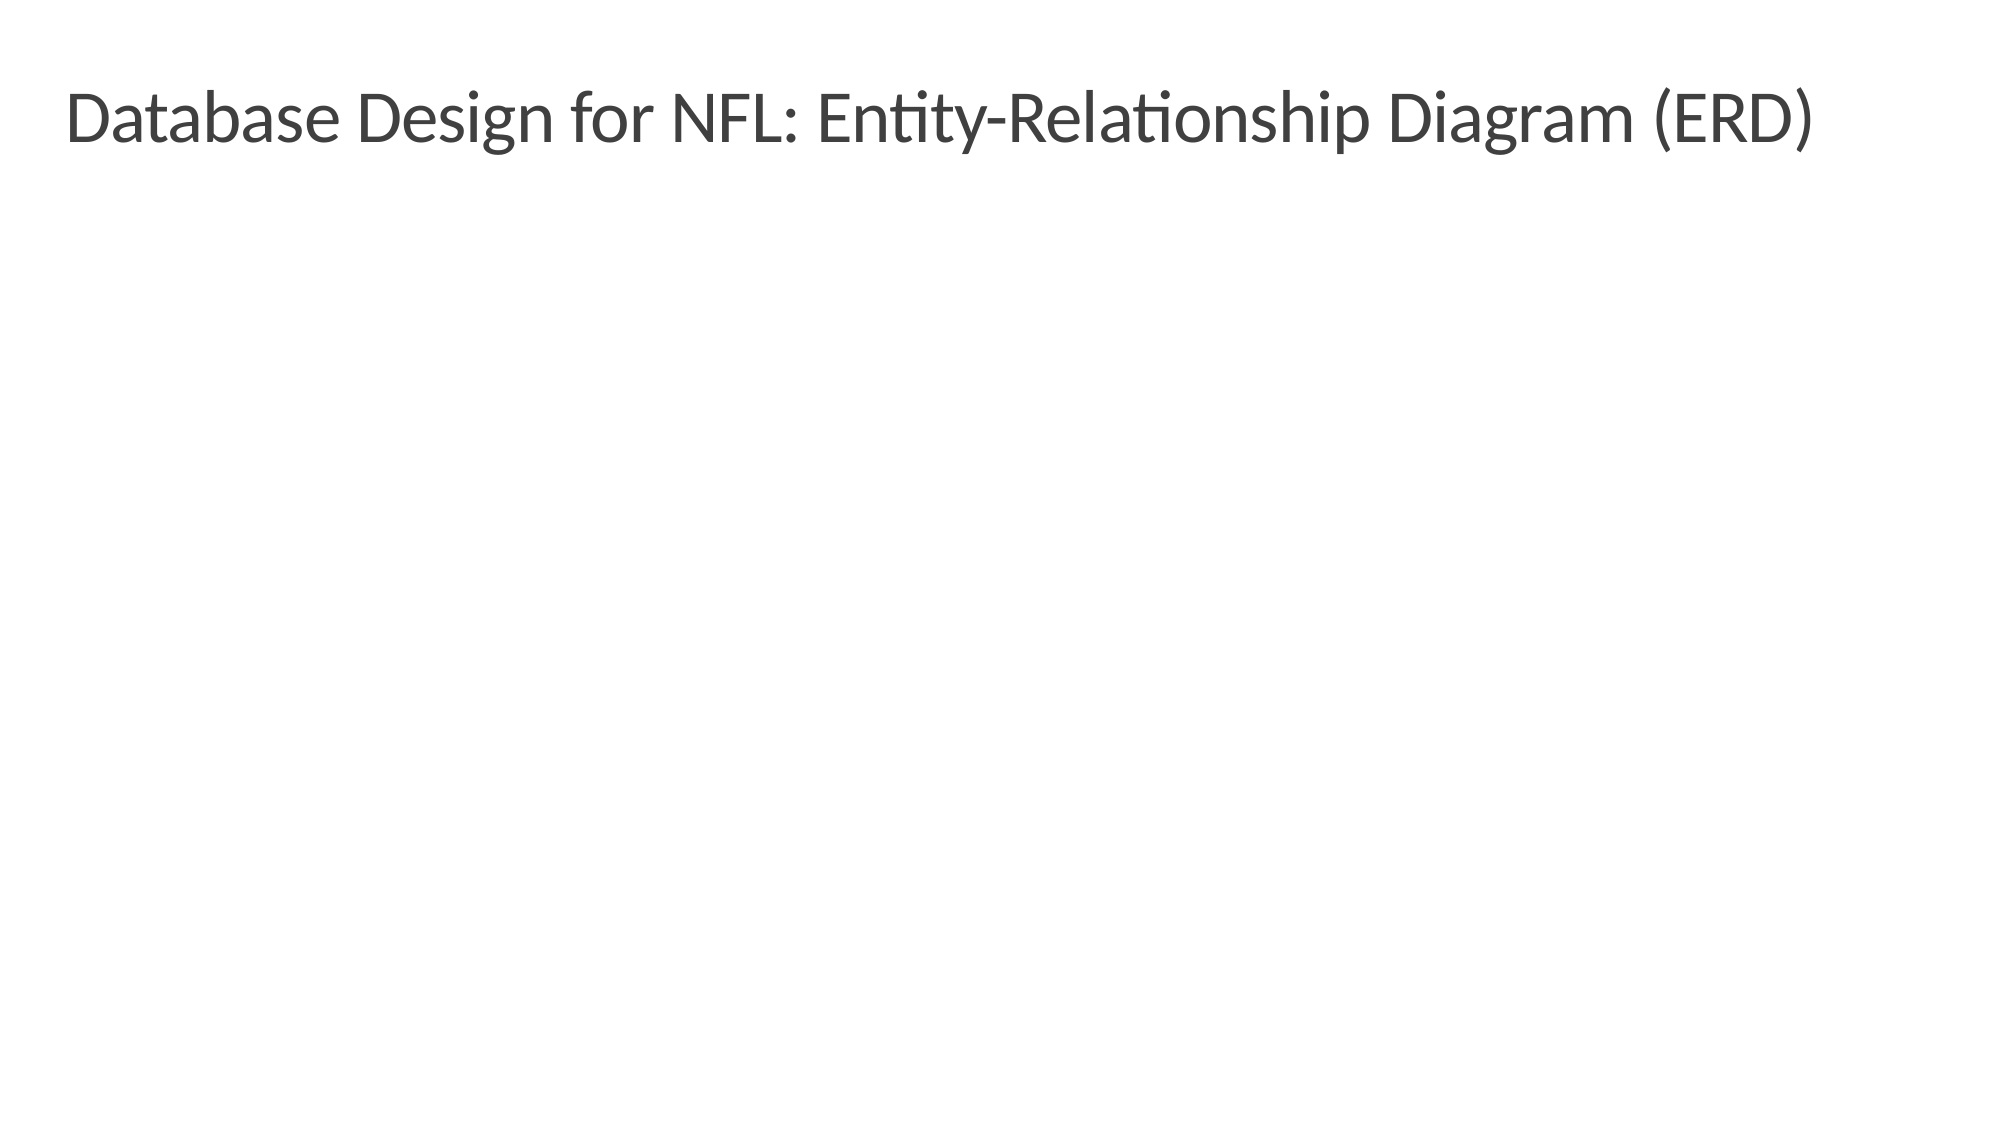

# Database Design for NFL: Entity-Relationship Diagram (ERD)
32